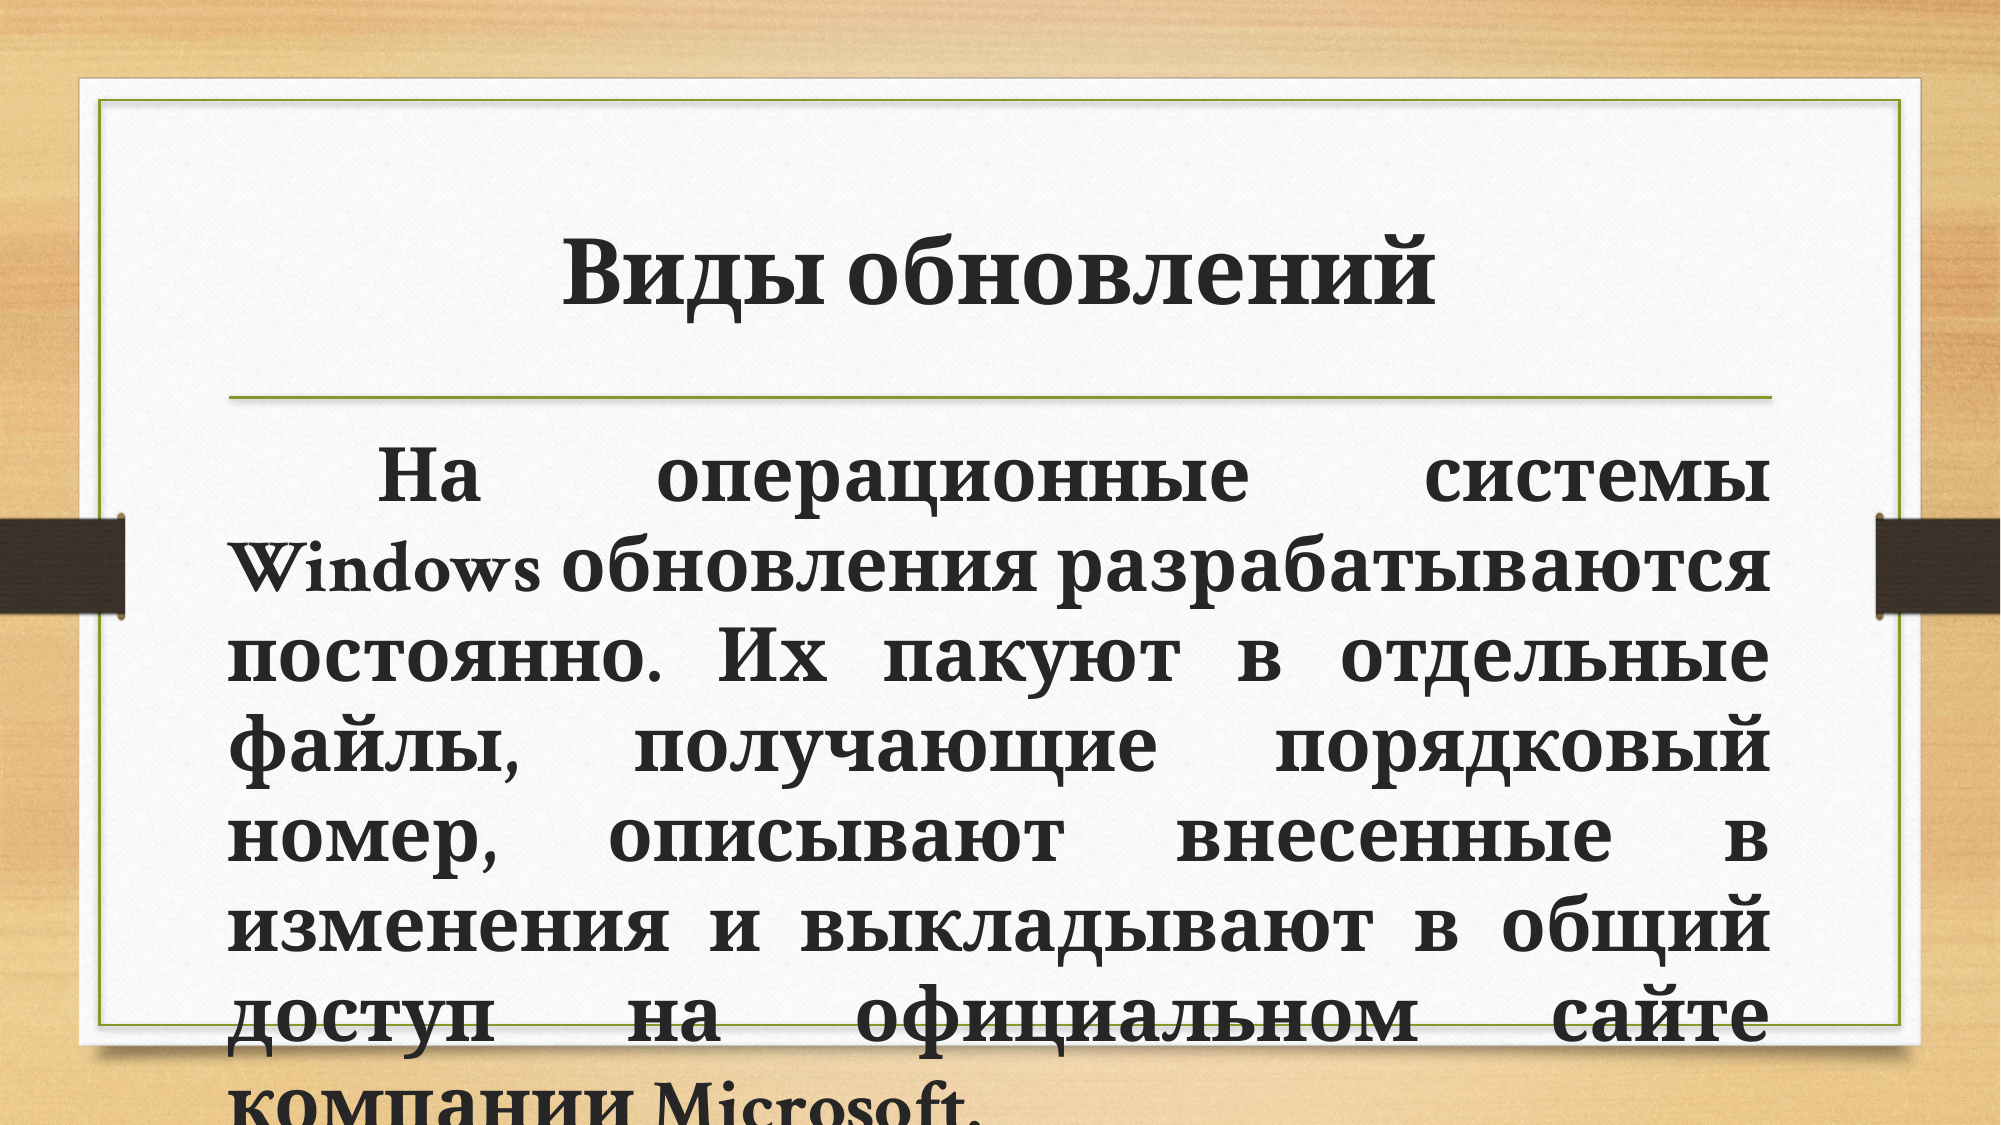

# Виды обновлений
	На операционные системы Windows обновления разрабатываются постоянно. Их пакуют в отдельные файлы, получающие порядковый номер, описывают внесенные в изменения и выкладывают в общий доступ на официальном сайте компании Microsoft.